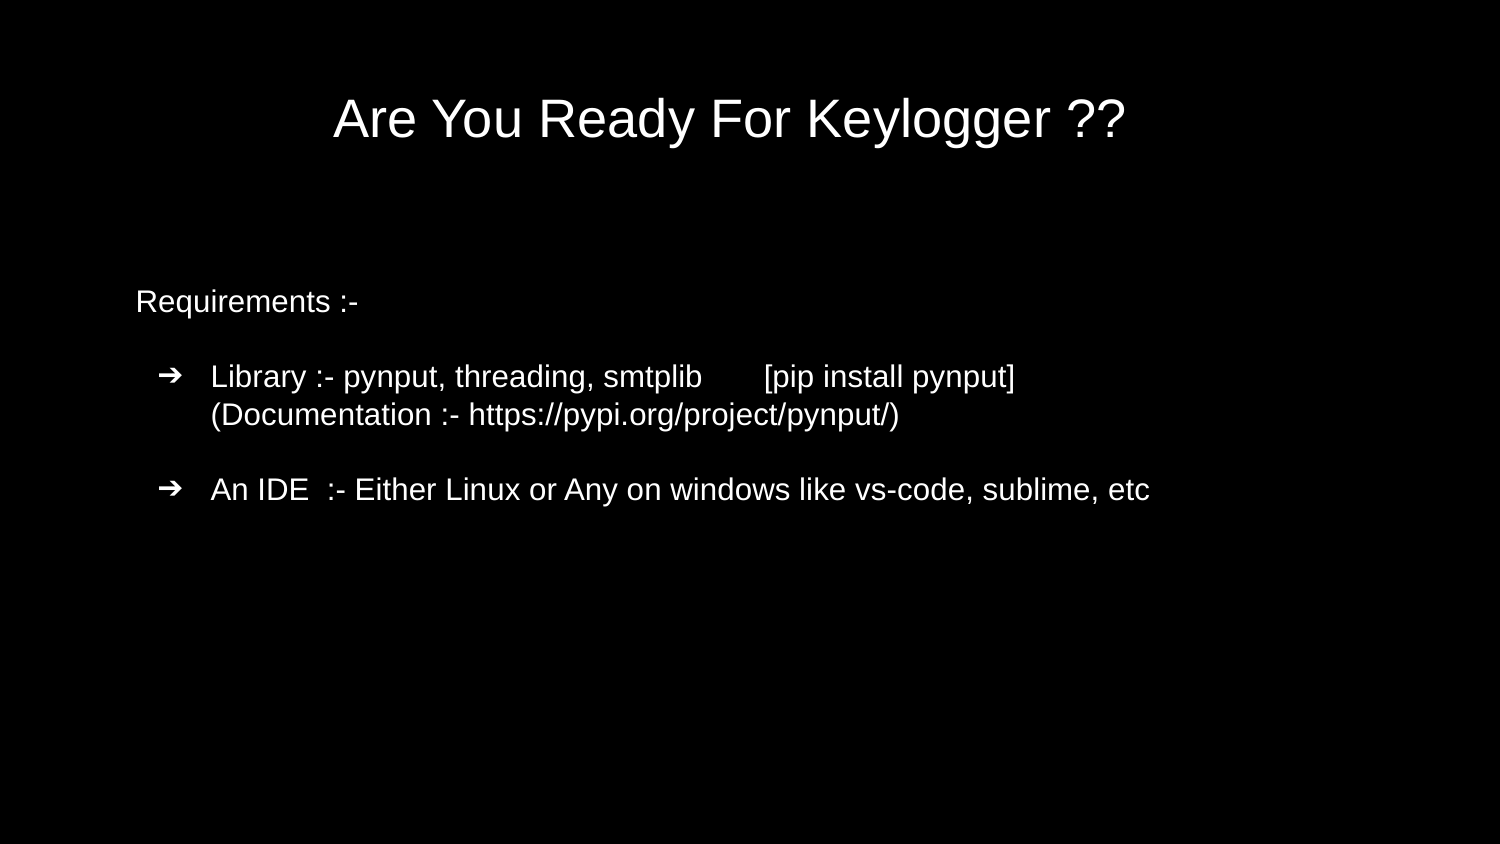

Are You Ready For Keylogger ??
Requirements :-

Library :- pynput, threading, smtplib       [pip install pynput]
(Documentation :- https://pypi.org/project/pynput/)

An IDE  :- Either Linux or Any on windows like vs-code, sublime, etc